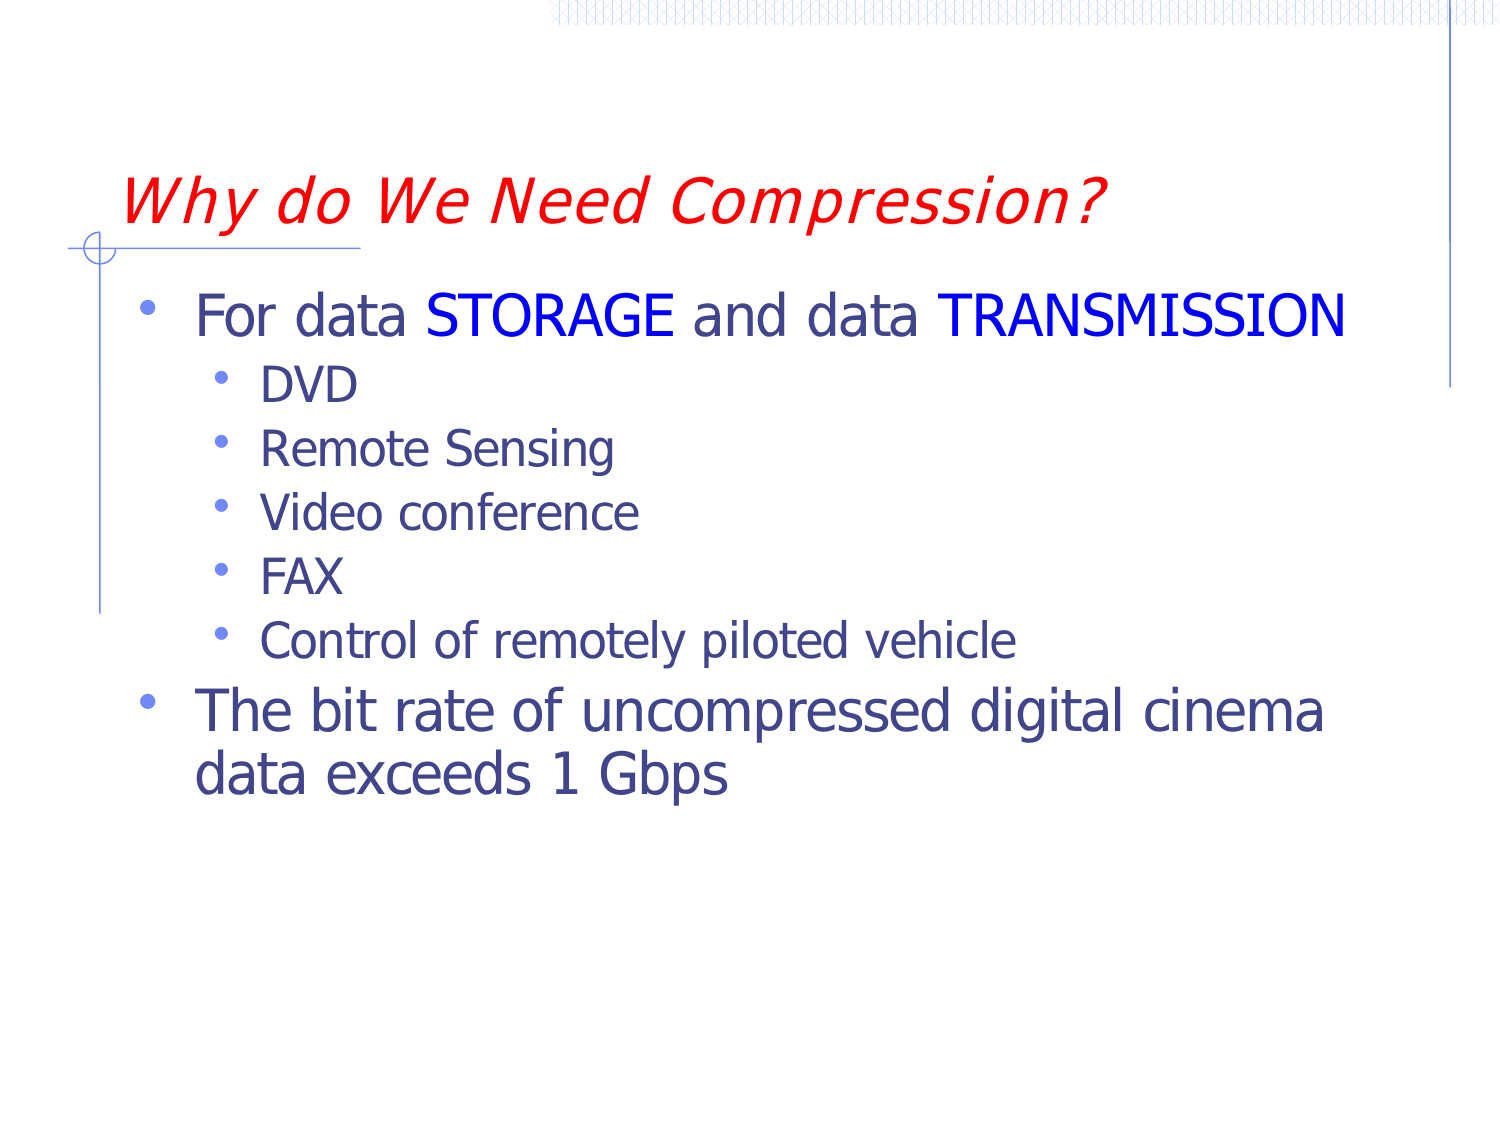

Why do We Need Compression?
For data STORAGE and data TRANSMISSION
DVD
Remote Sensing
Video conference
FAX
Control of remotely piloted vehicle
The bit rate of uncompressed digital cinema data exceeds 1 Gbps